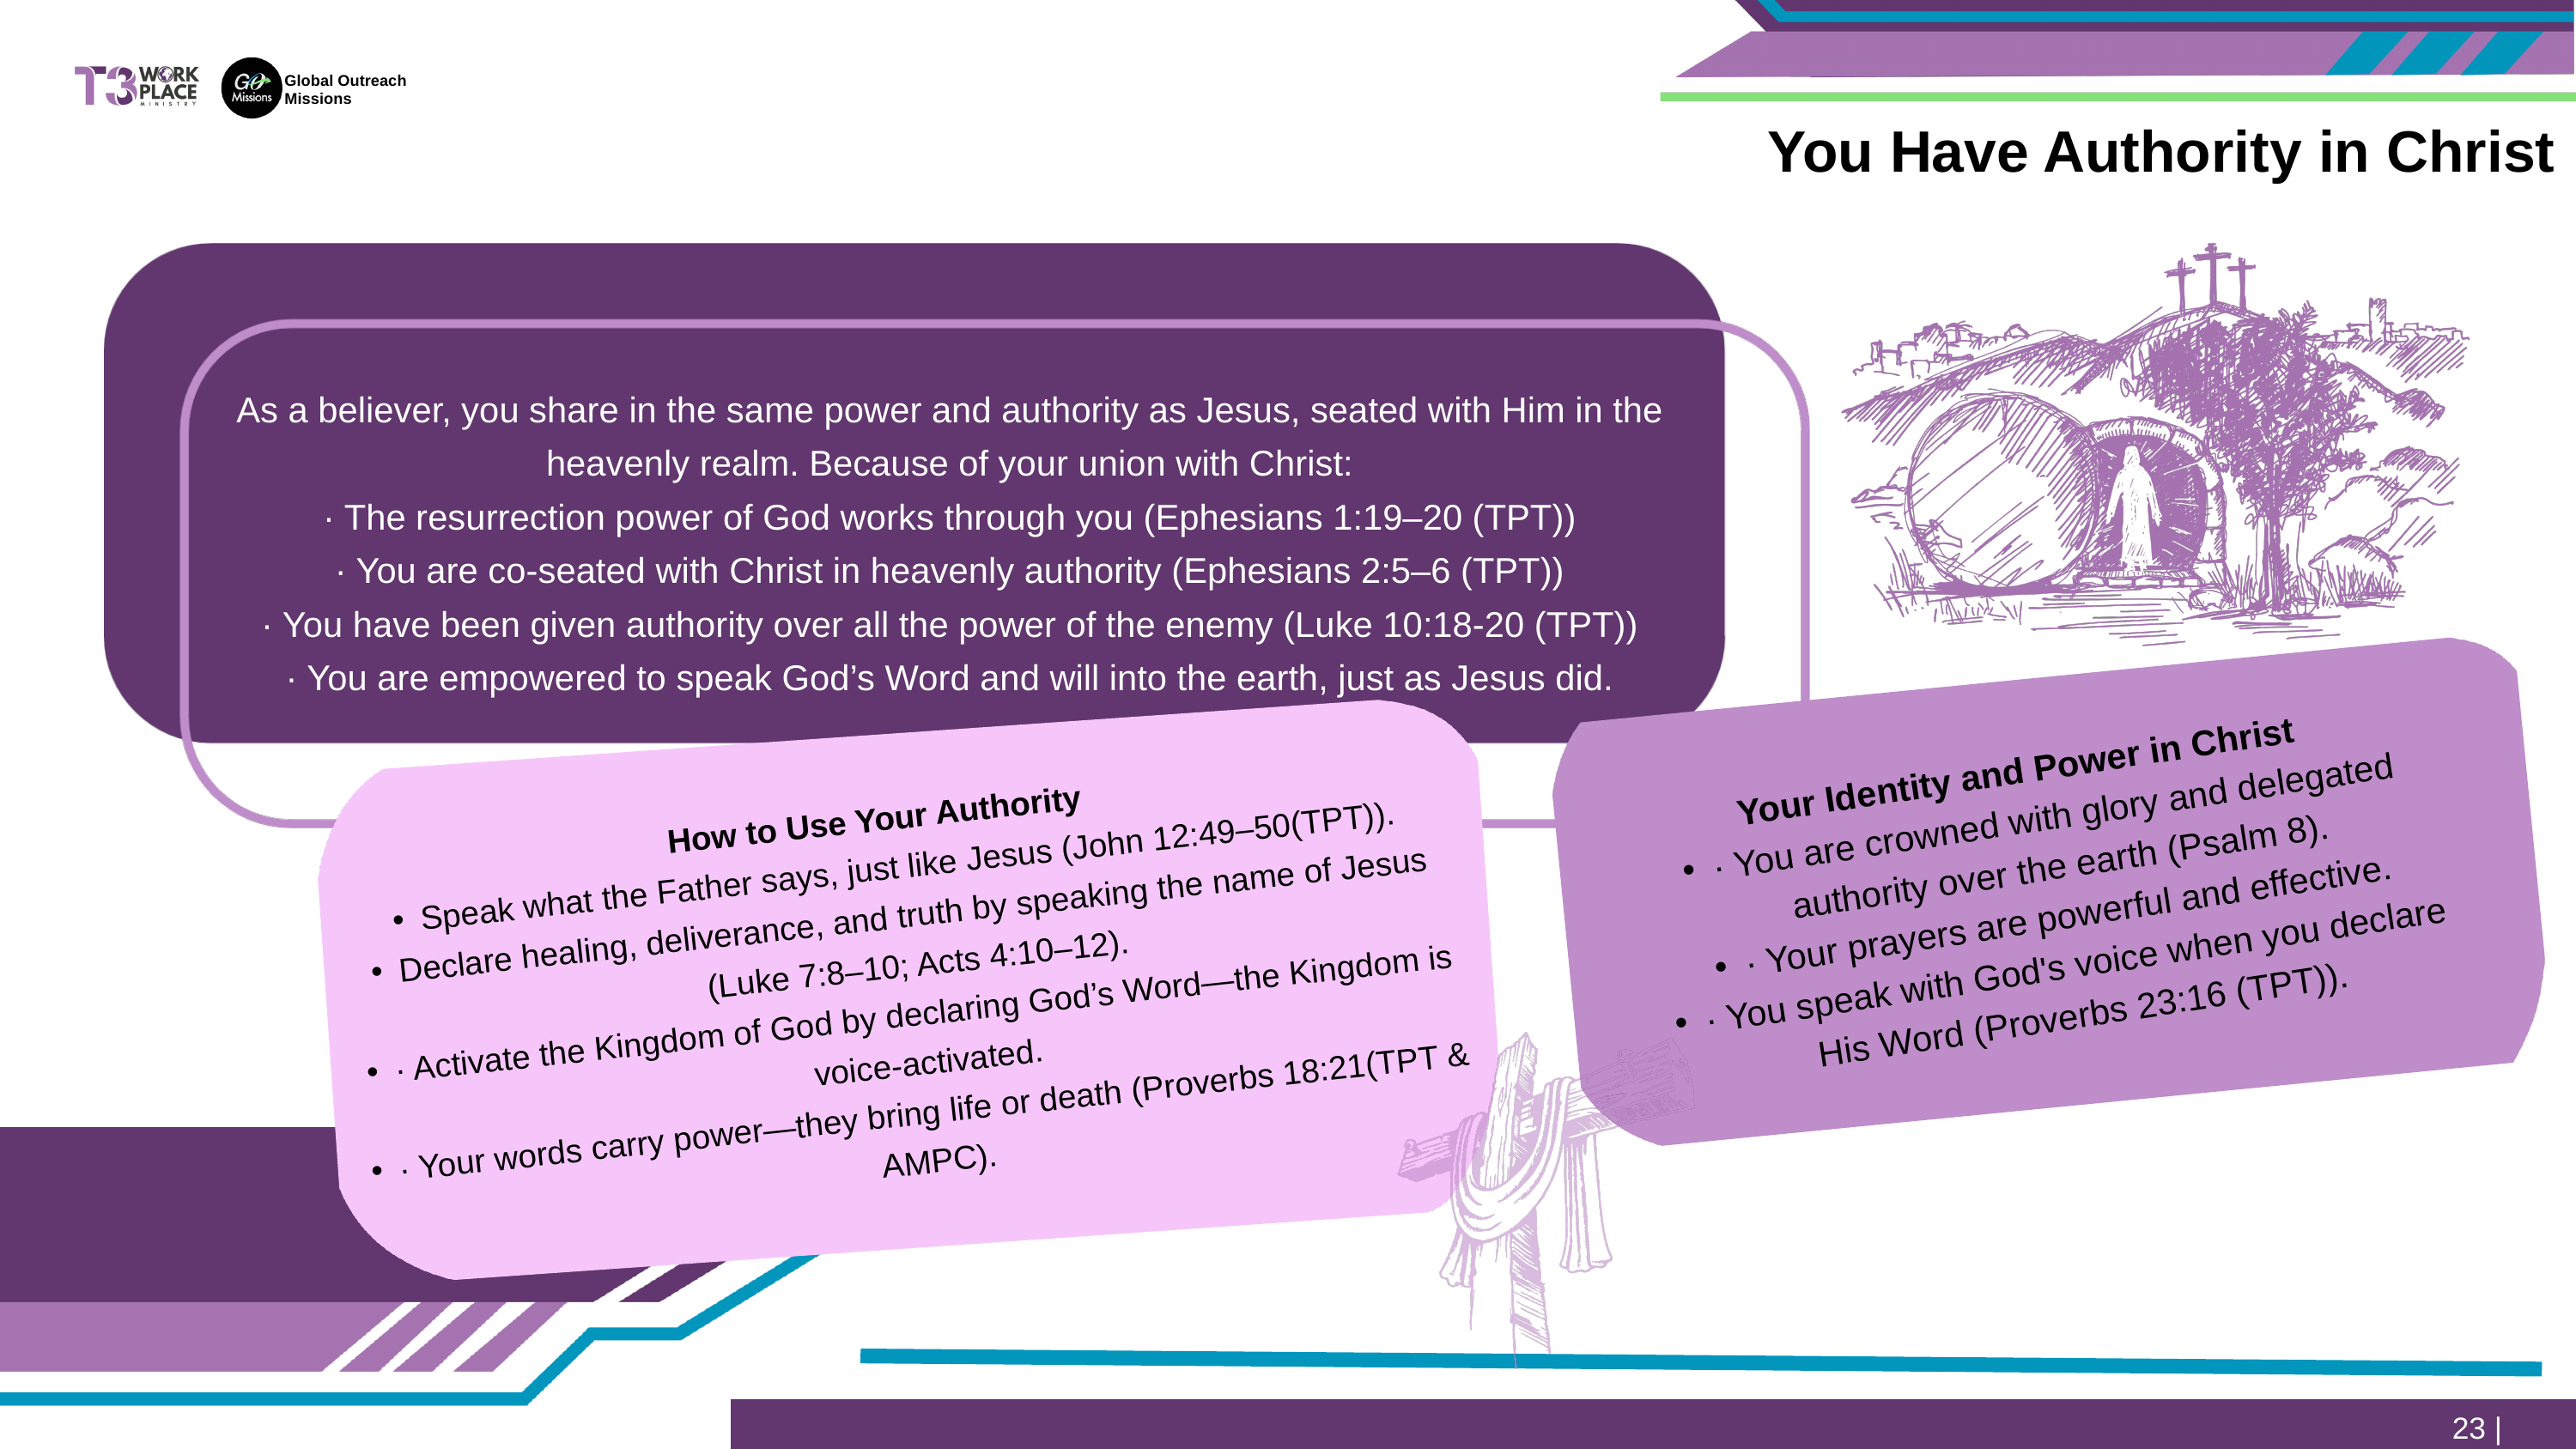

Global Outreach
Missions
You Have Authority in Christ

As a believer, you share in the same power and authority as Jesus, seated with Him in the heavenly realm. Because of your union with Christ:
· The resurrection power of God works through you (Ephesians 1:19–20 (TPT))
· You are co-seated with Christ in heavenly authority (Ephesians 2:5–6 (TPT))
· You have been given authority over all the power of the enemy (Luke 10:18-20 (TPT))
· You are empowered to speak God’s Word and will into the earth, just as Jesus did.

Your Identity and Power in Christ
· You are crowned with glory and delegated authority over the earth (Psalm 8).
· Your prayers are powerful and effective.
· You speak with God's voice when you declare His Word (Proverbs 23:16 (TPT)).

How to Use Your Authority
Speak what the Father says, just like Jesus (John 12:49–50(TPT)).
Declare healing, deliverance, and truth by speaking the name of Jesus (Luke 7:8–10; Acts 4:10–12).
· Activate the Kingdom of God by declaring God’s Word—the Kingdom is voice-activated.
· Your words carry power—they bring life or death (Proverbs 18:21(TPT & AMPC).

23 | Page